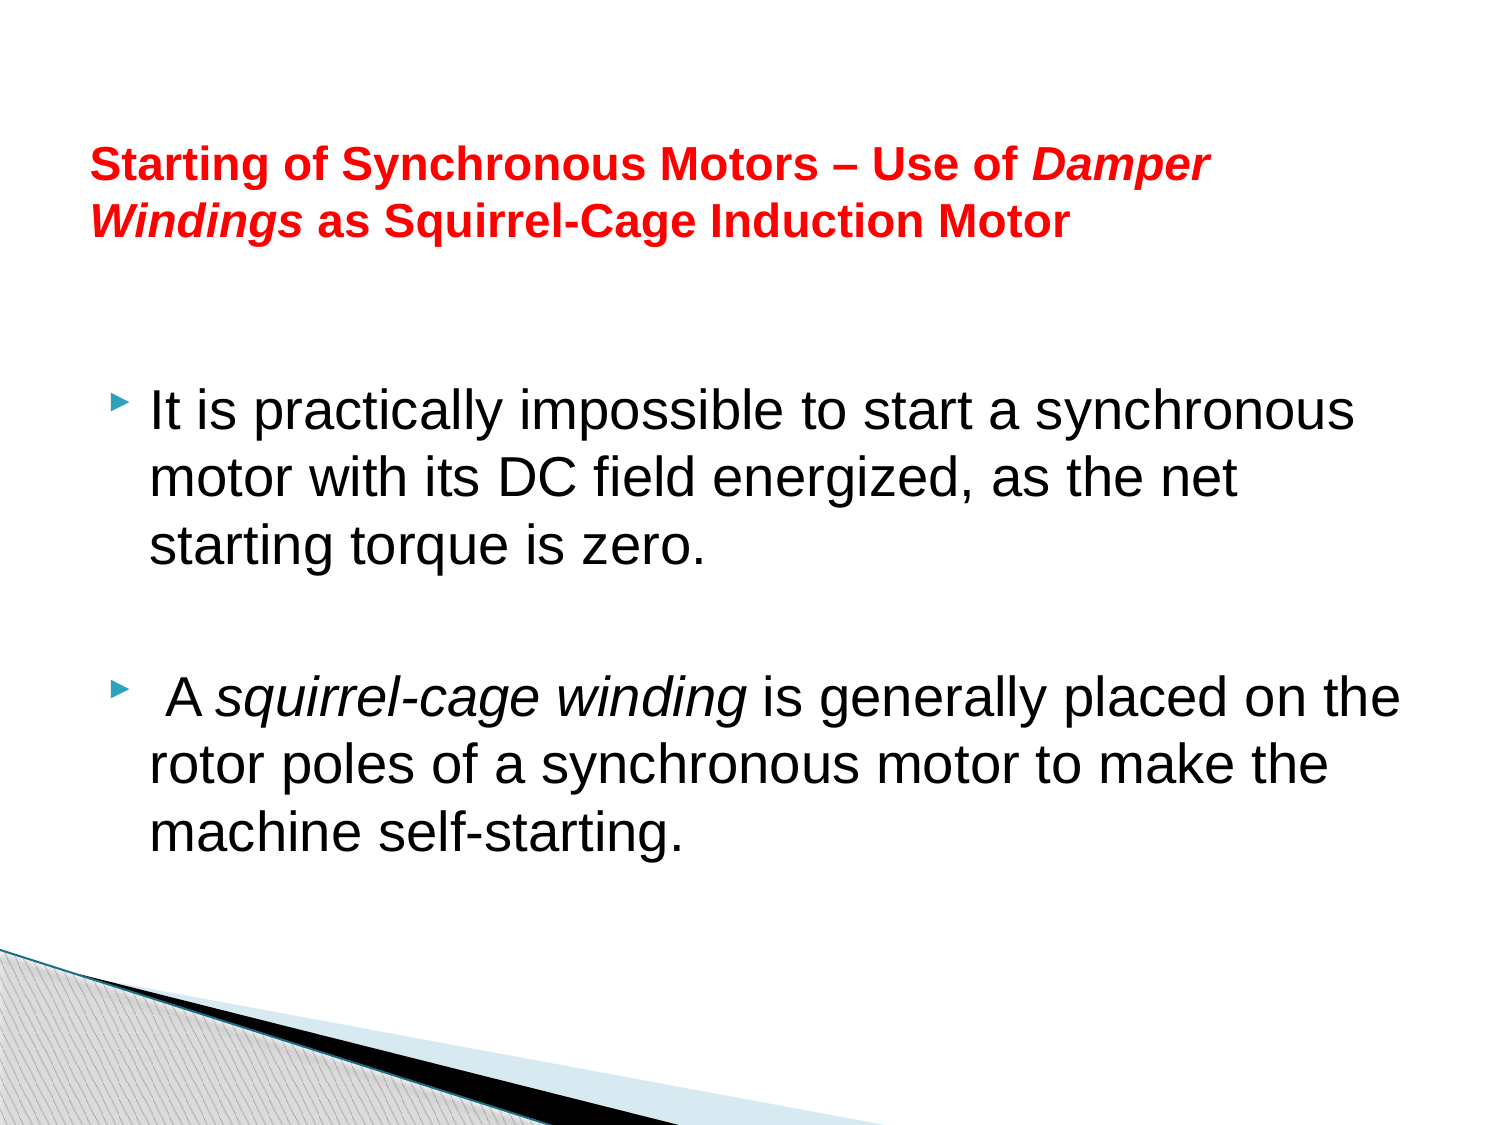

# Starting of Synchronous Motors – Use of Damper Windings as Squirrel-Cage Induction Motor

It is practically impossible to start a synchronous motor with its DC field energized, as the net starting torque is zero.

 A squirrel-cage winding is generally placed on the rotor poles of a synchronous motor to make the machine self-starting.